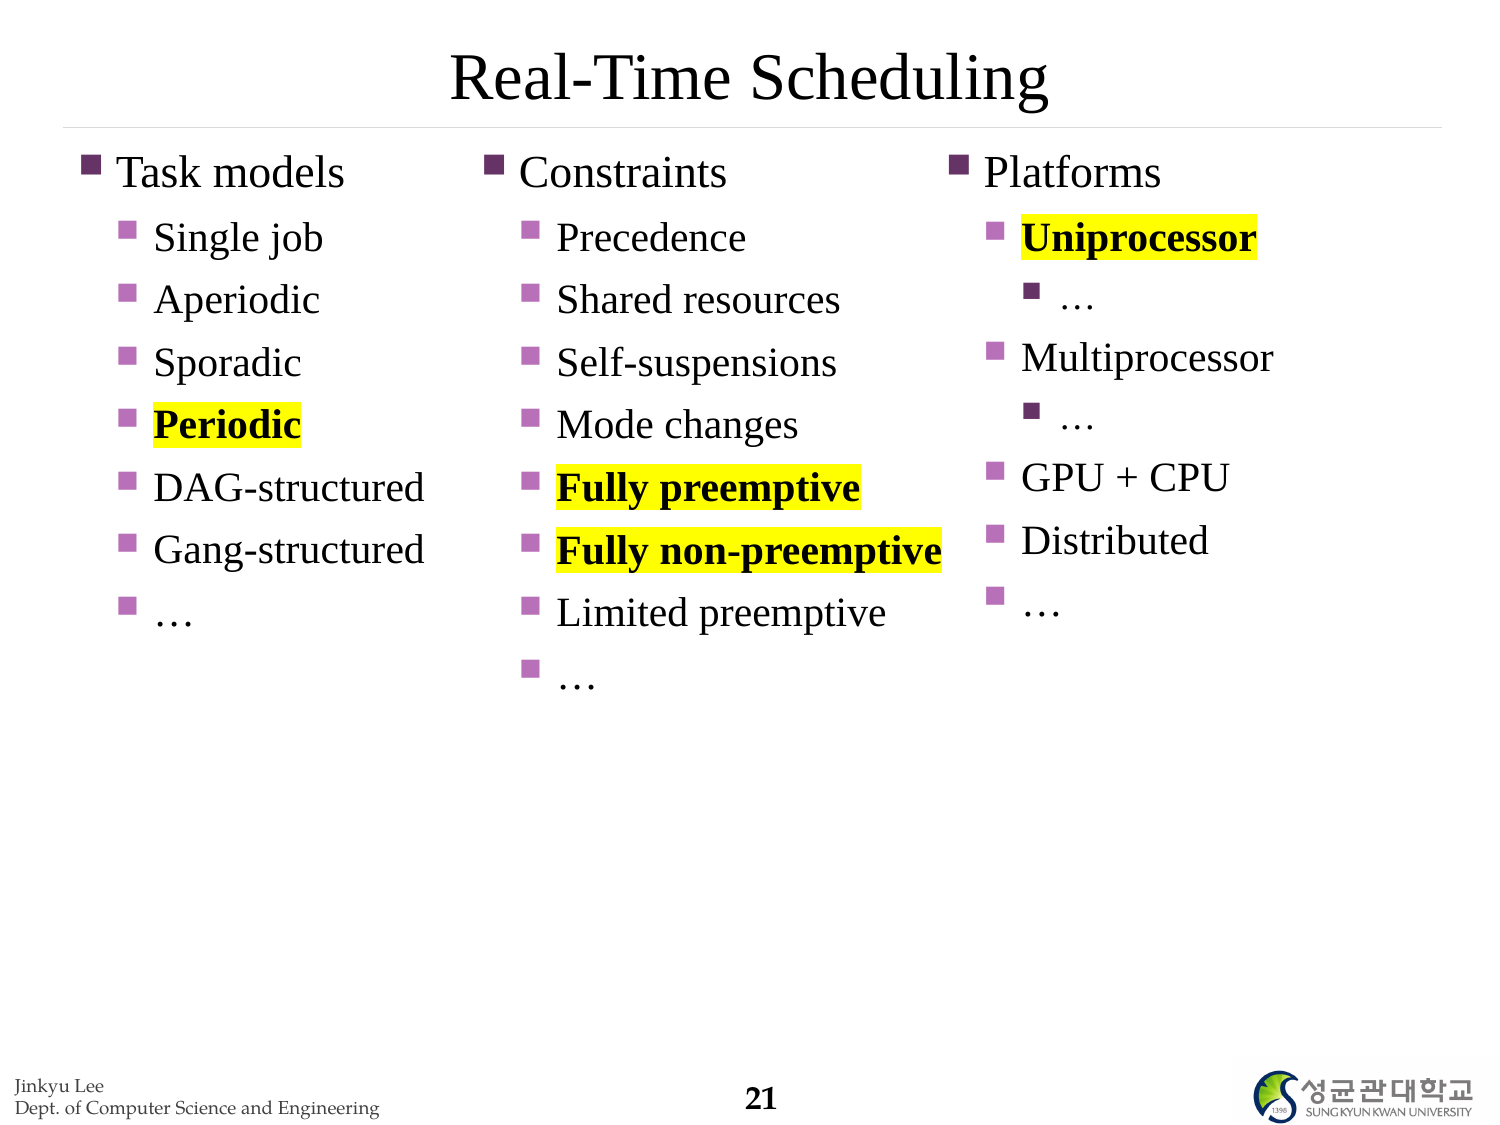

# Real-Time Scheduling
Task models
Single job
Aperiodic
Sporadic
Periodic
DAG-structured
Gang-structured
…
Constraints
Precedence
Shared resources
Self-suspensions
Mode changes
Fully preemptive
Fully non-preemptive
Limited preemptive
…
Platforms
Uniprocessor
…
Multiprocessor
…
GPU + CPU
Distributed
…